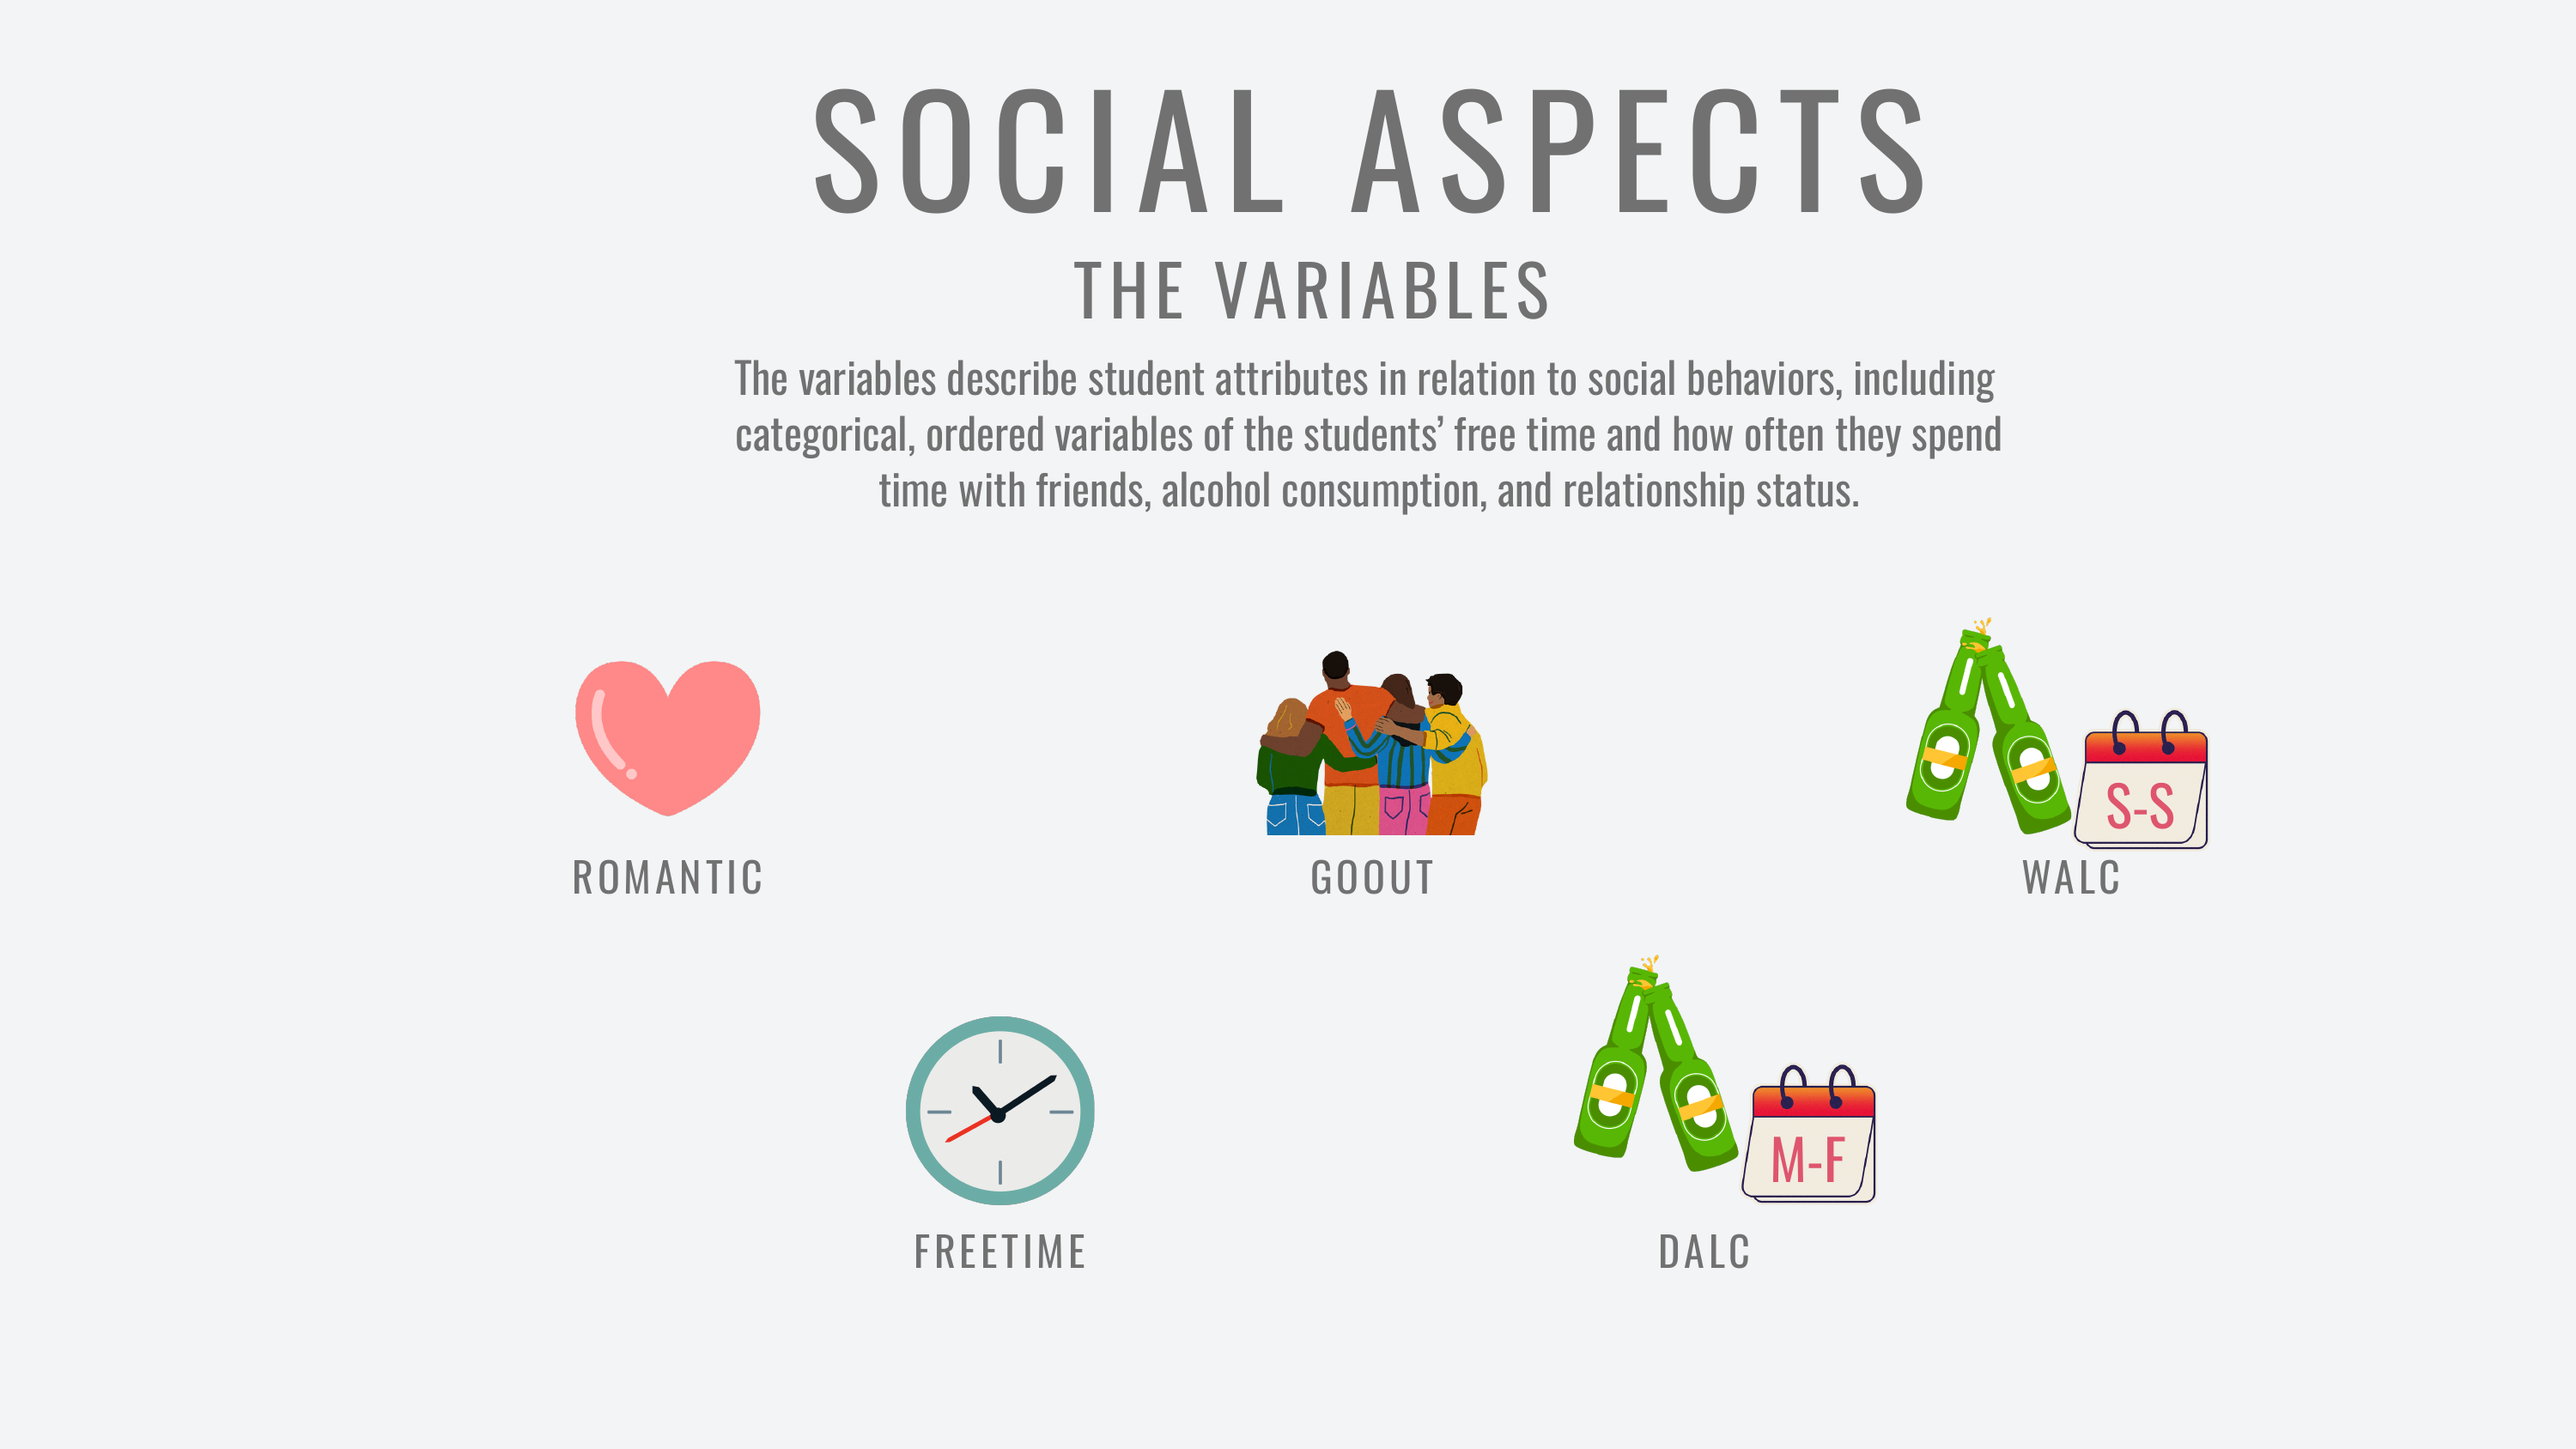

SOCIAL ASPECTS
THE VARIABLES
The variables describe student attributes in relation to social behaviors, including
categorical, ordered variables of the students’ free time and how often they spend time with friends, alcohol consumption, and relationship status.

S-S
ROMANTIC
GOOUT
WALC

M-F
FREETIME
DALC